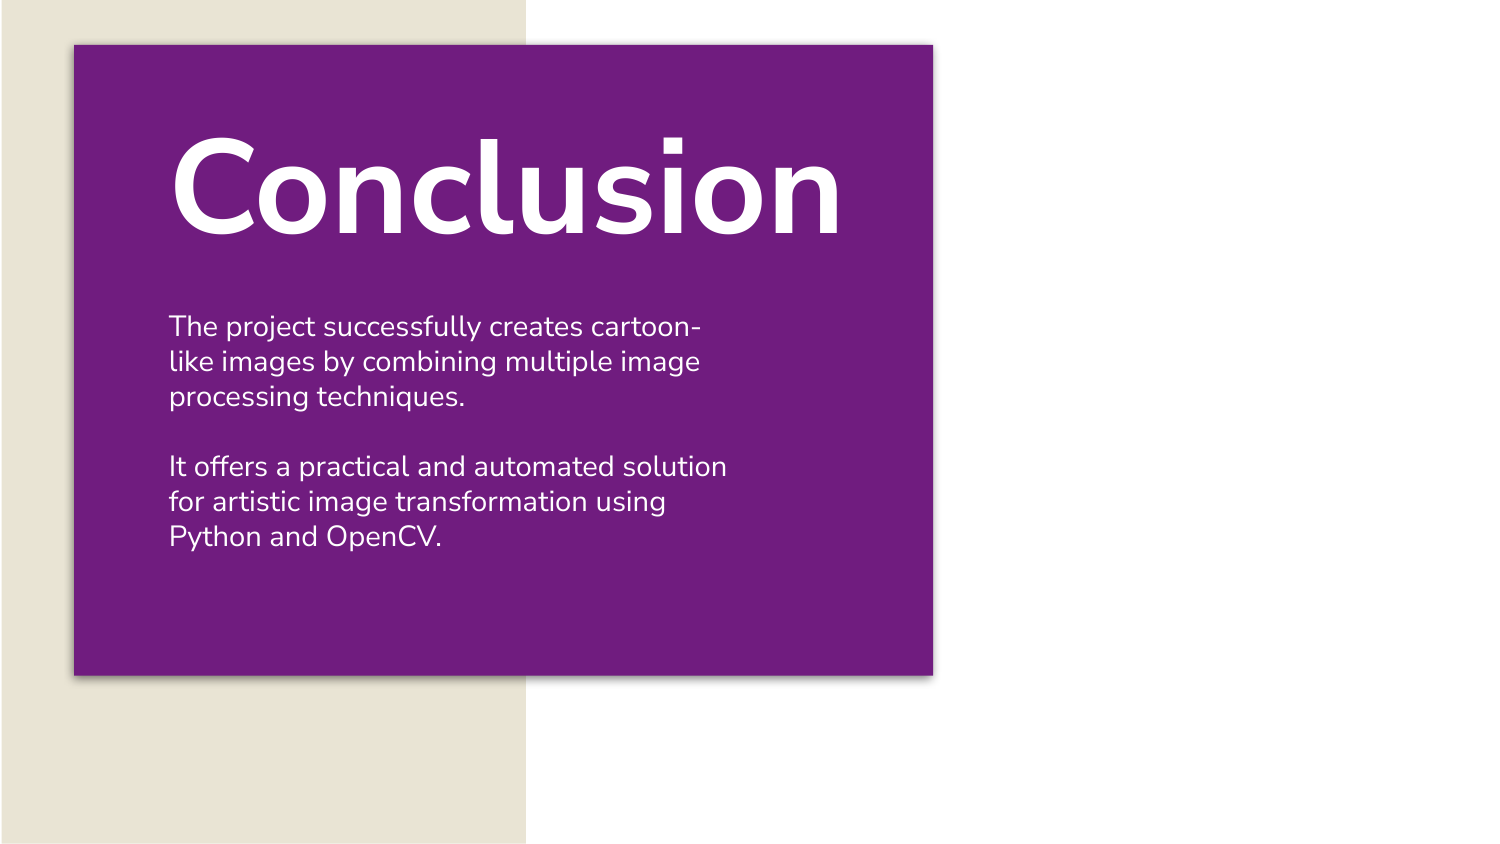

Conclusion
The project successfully creates cartoon-like images by combining multiple image processing techniques.

It offers a practical and automated solution for artistic image transformation using Python and OpenCV.